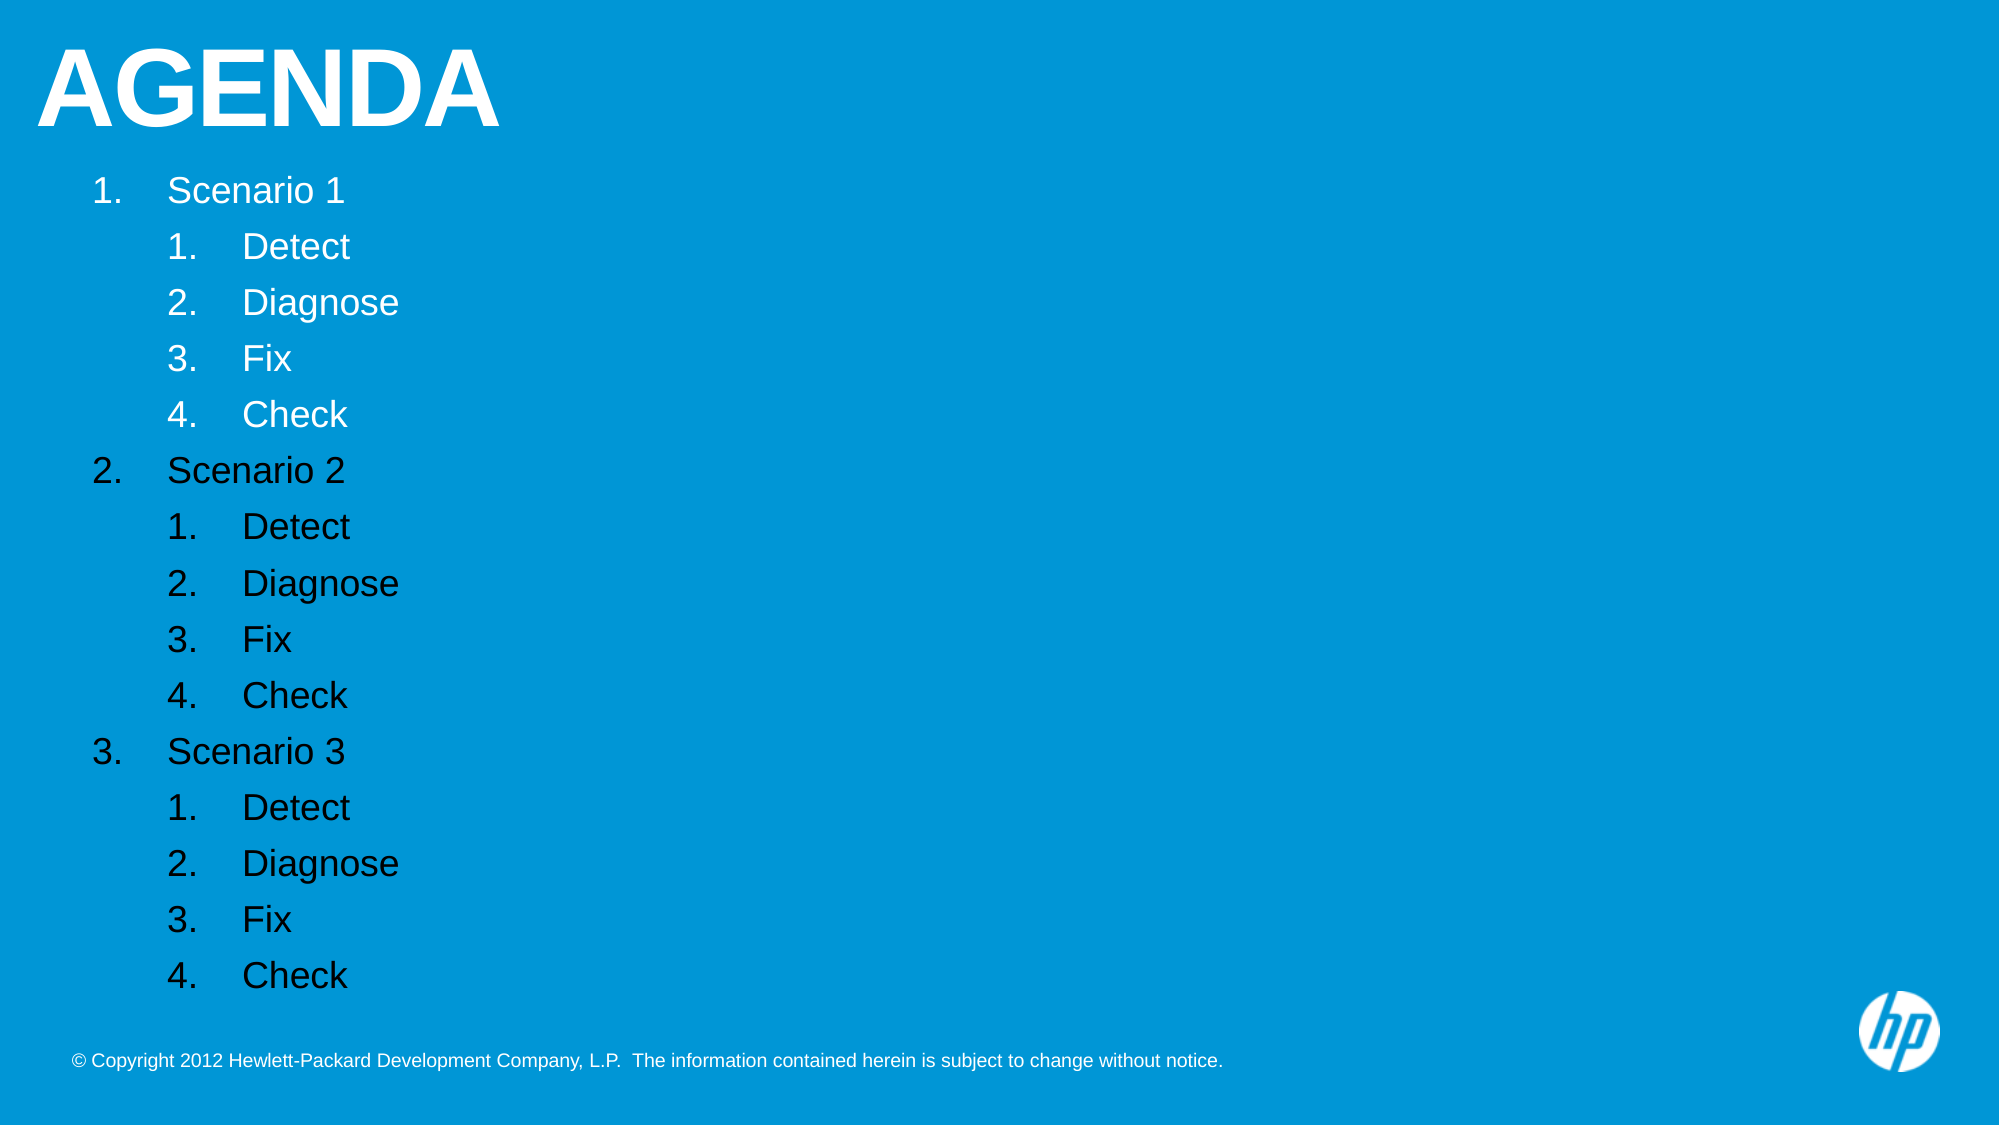

# AGENDA
Scenario 1
Detect
Diagnose
Fix
Check
Scenario 2
Detect
Diagnose
Fix
Check
Scenario 3
Detect
Diagnose
Fix
Check